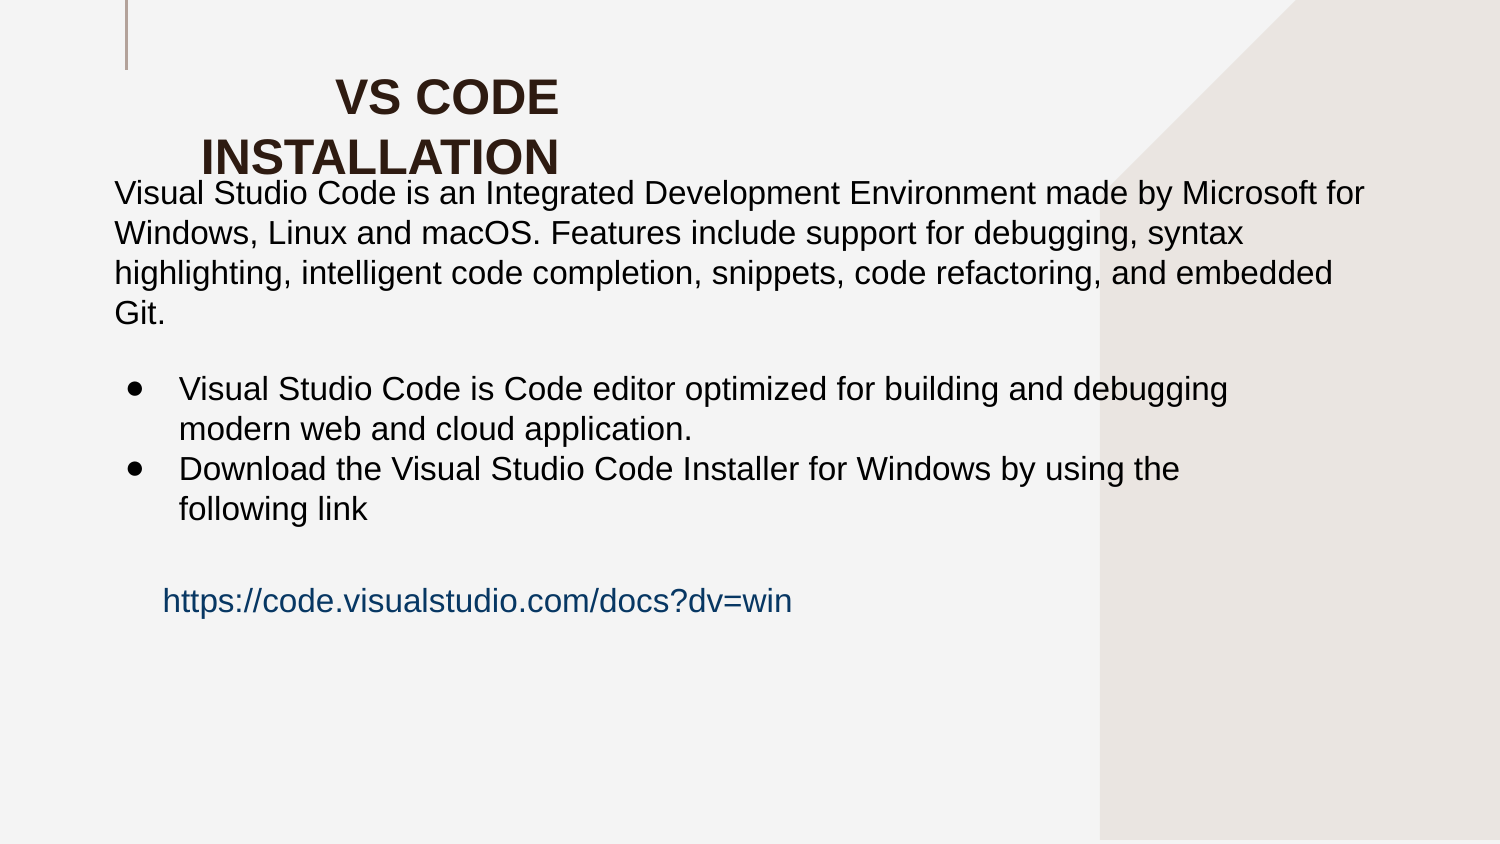

# VS CODE INSTALLATION
Visual Studio Code is an Integrated Development Environment made by Microsoft for Windows, Linux and macOS. Features include support for debugging, syntax highlighting, intelligent code completion, snippets, code refactoring, and embedded Git.

Visual Studio Code is Code editor optimized for building and debugging modern web and cloud application.
Download the Visual Studio Code Installer for Windows by using the following link

https://code.visualstudio.com/docs?dv=win